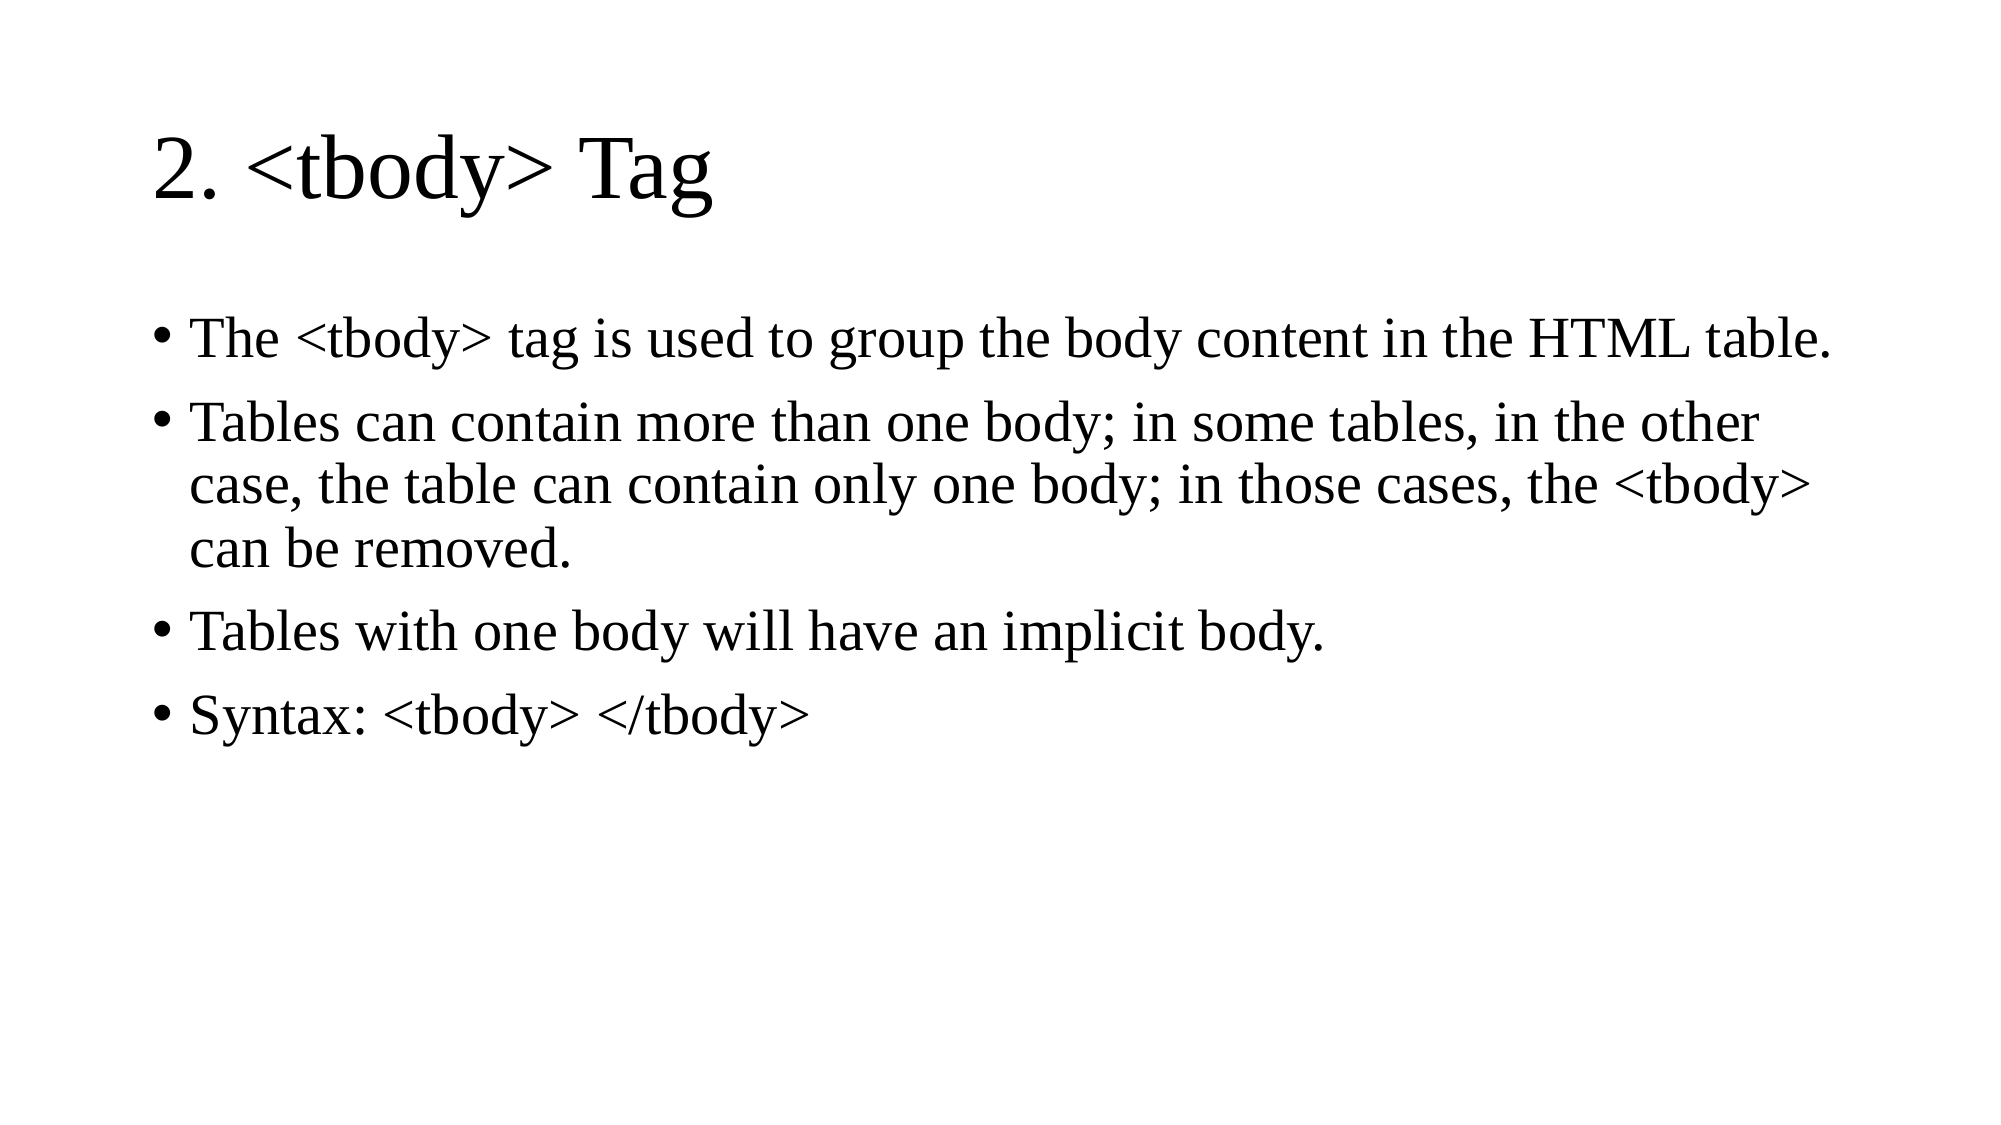

# 2. <tbody> Tag
The <tbody> tag is used to group the body content in the HTML table.
Tables can contain more than one body; in some tables, in the other case, the table can contain only one body; in those cases, the <tbody> can be removed.
Tables with one body will have an implicit body.
Syntax: <tbody> </tbody>